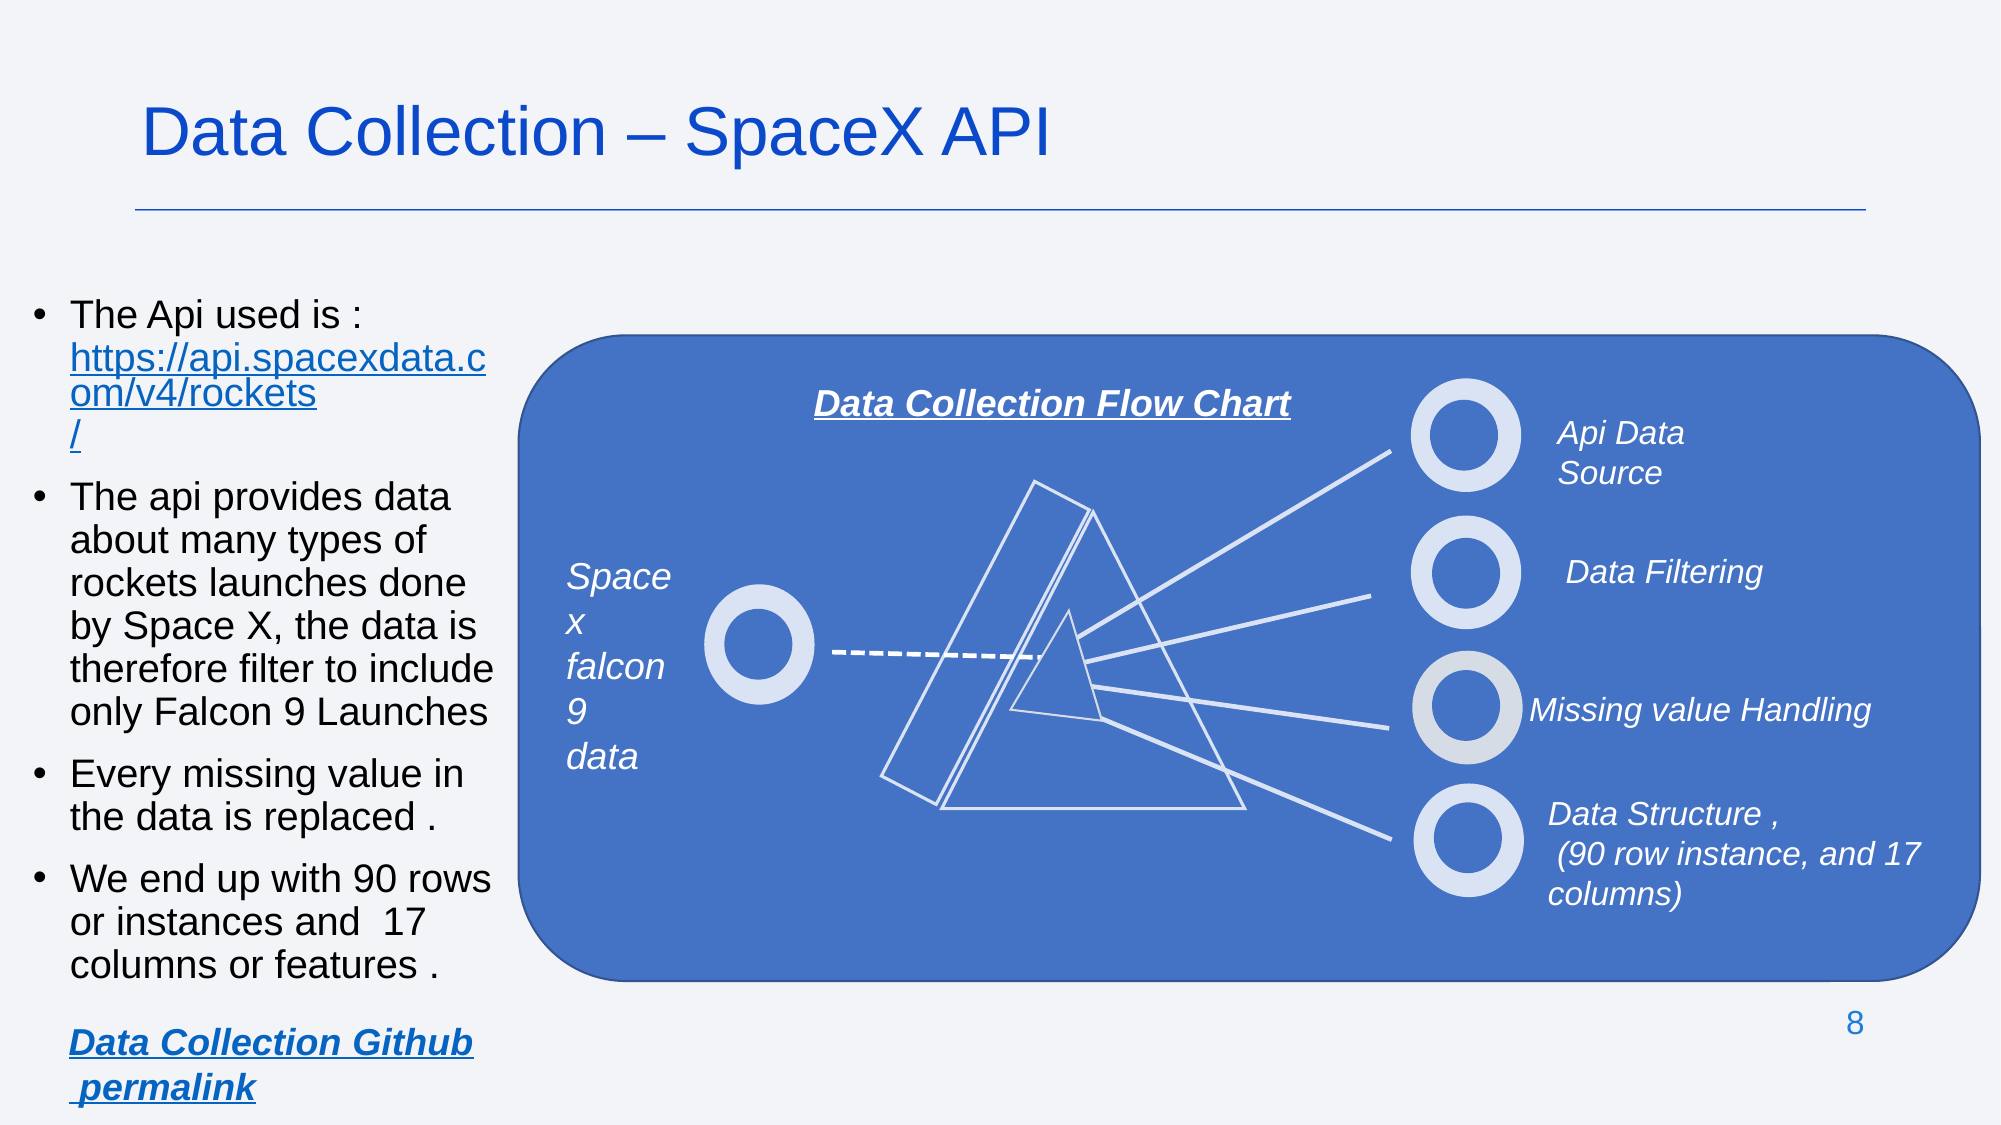

Data Collection – SpaceX API
The Api used is : https://api.spacexdata.com/v4/rockets/
The api provides data about many types of rockets launches done by Space X, the data is therefore filter to include only Falcon 9 Launches
Every missing value in the data is replaced .
We end up with 90 rows or instances and  17 columns or features .

Data Collection Flow Chart

Api Data Source

Data Filtering
Space x falcon 9
data

Missing value Handling

Data Structure ,
 (90 row instance, and 17 columns)

8
Data Collection Github permalink